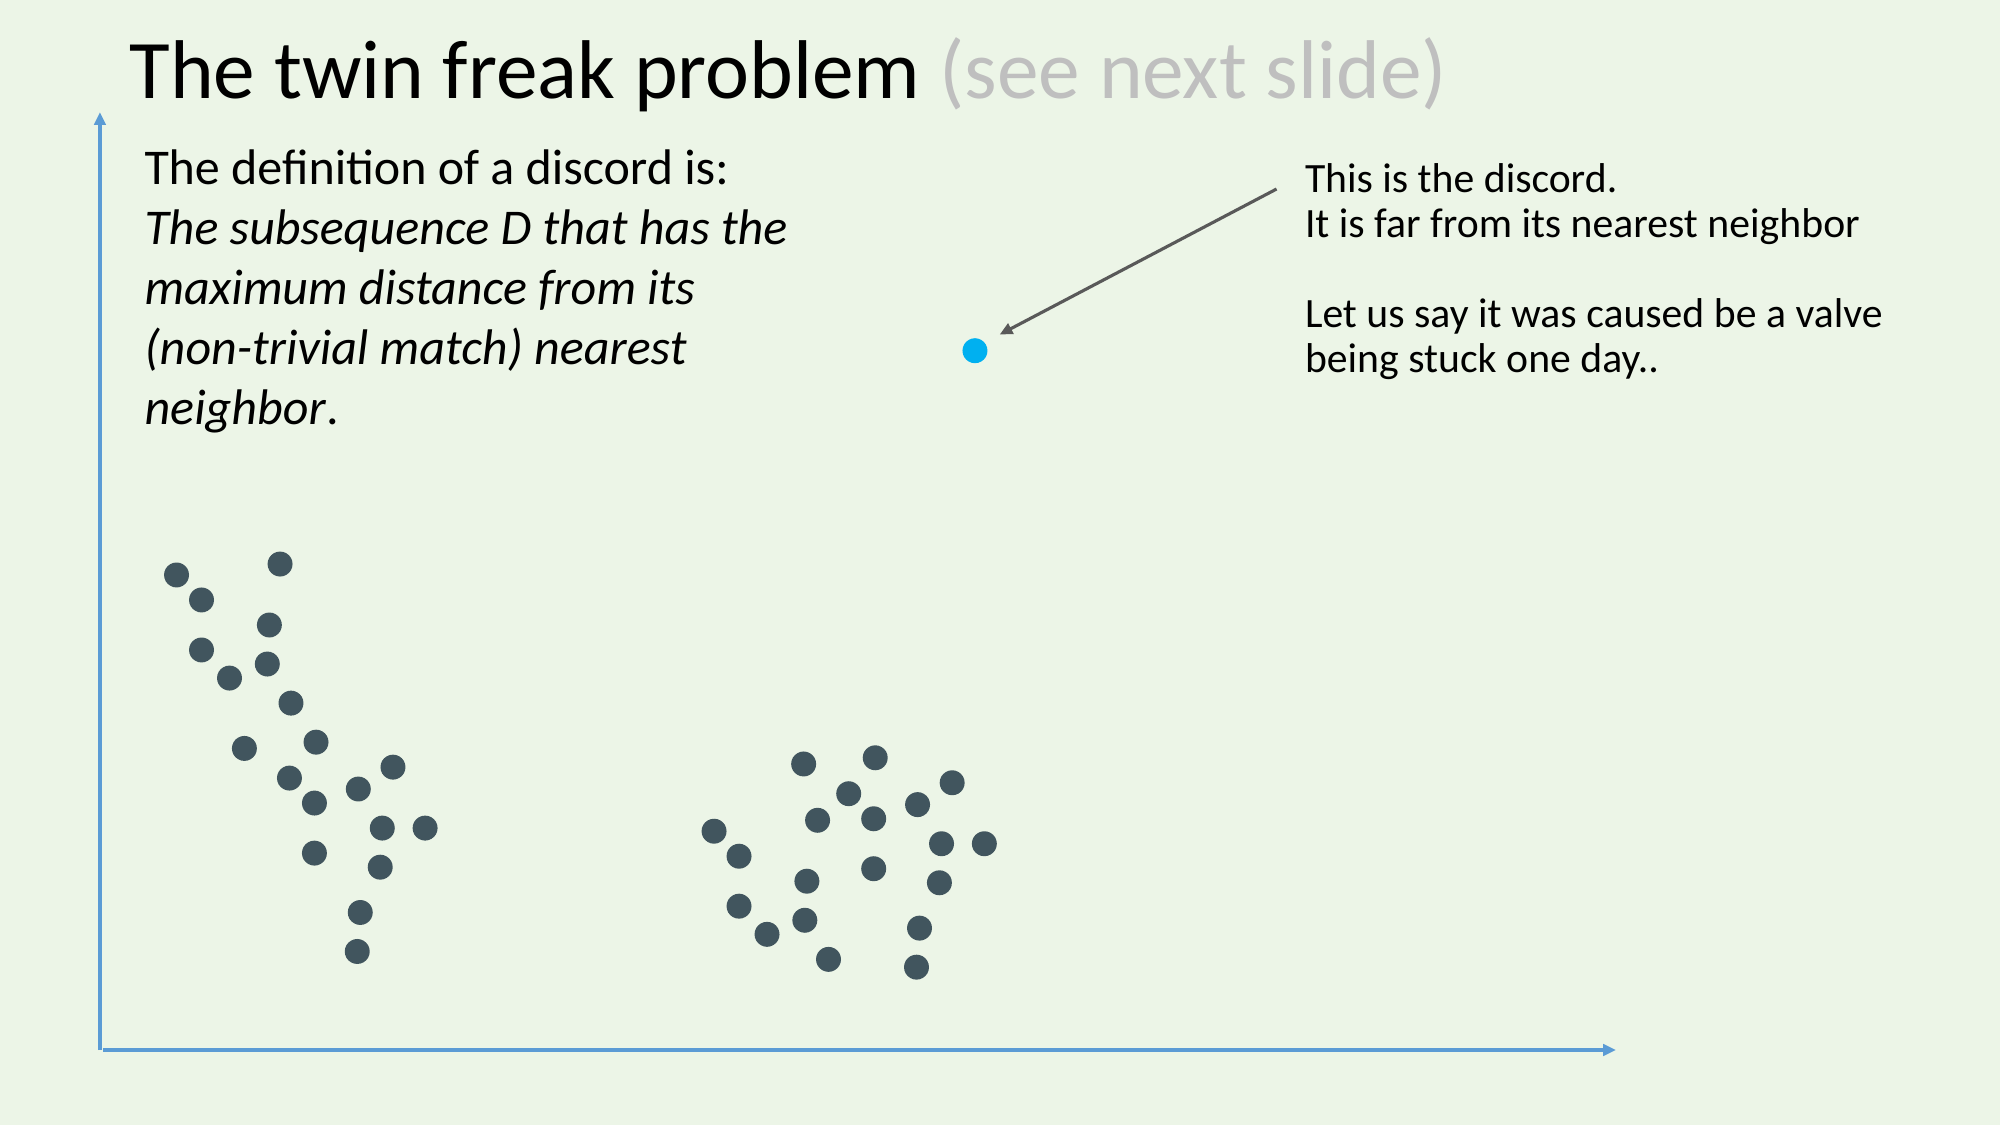

The twin freak problem (see next slide)
The definition of a discord is: The subsequence D that has the maximum distance from its (non-trivial match) nearest neighbor.
This is the discord.
It is far from its nearest neighbor

Let us say it was caused be a valve
being stuck one day..